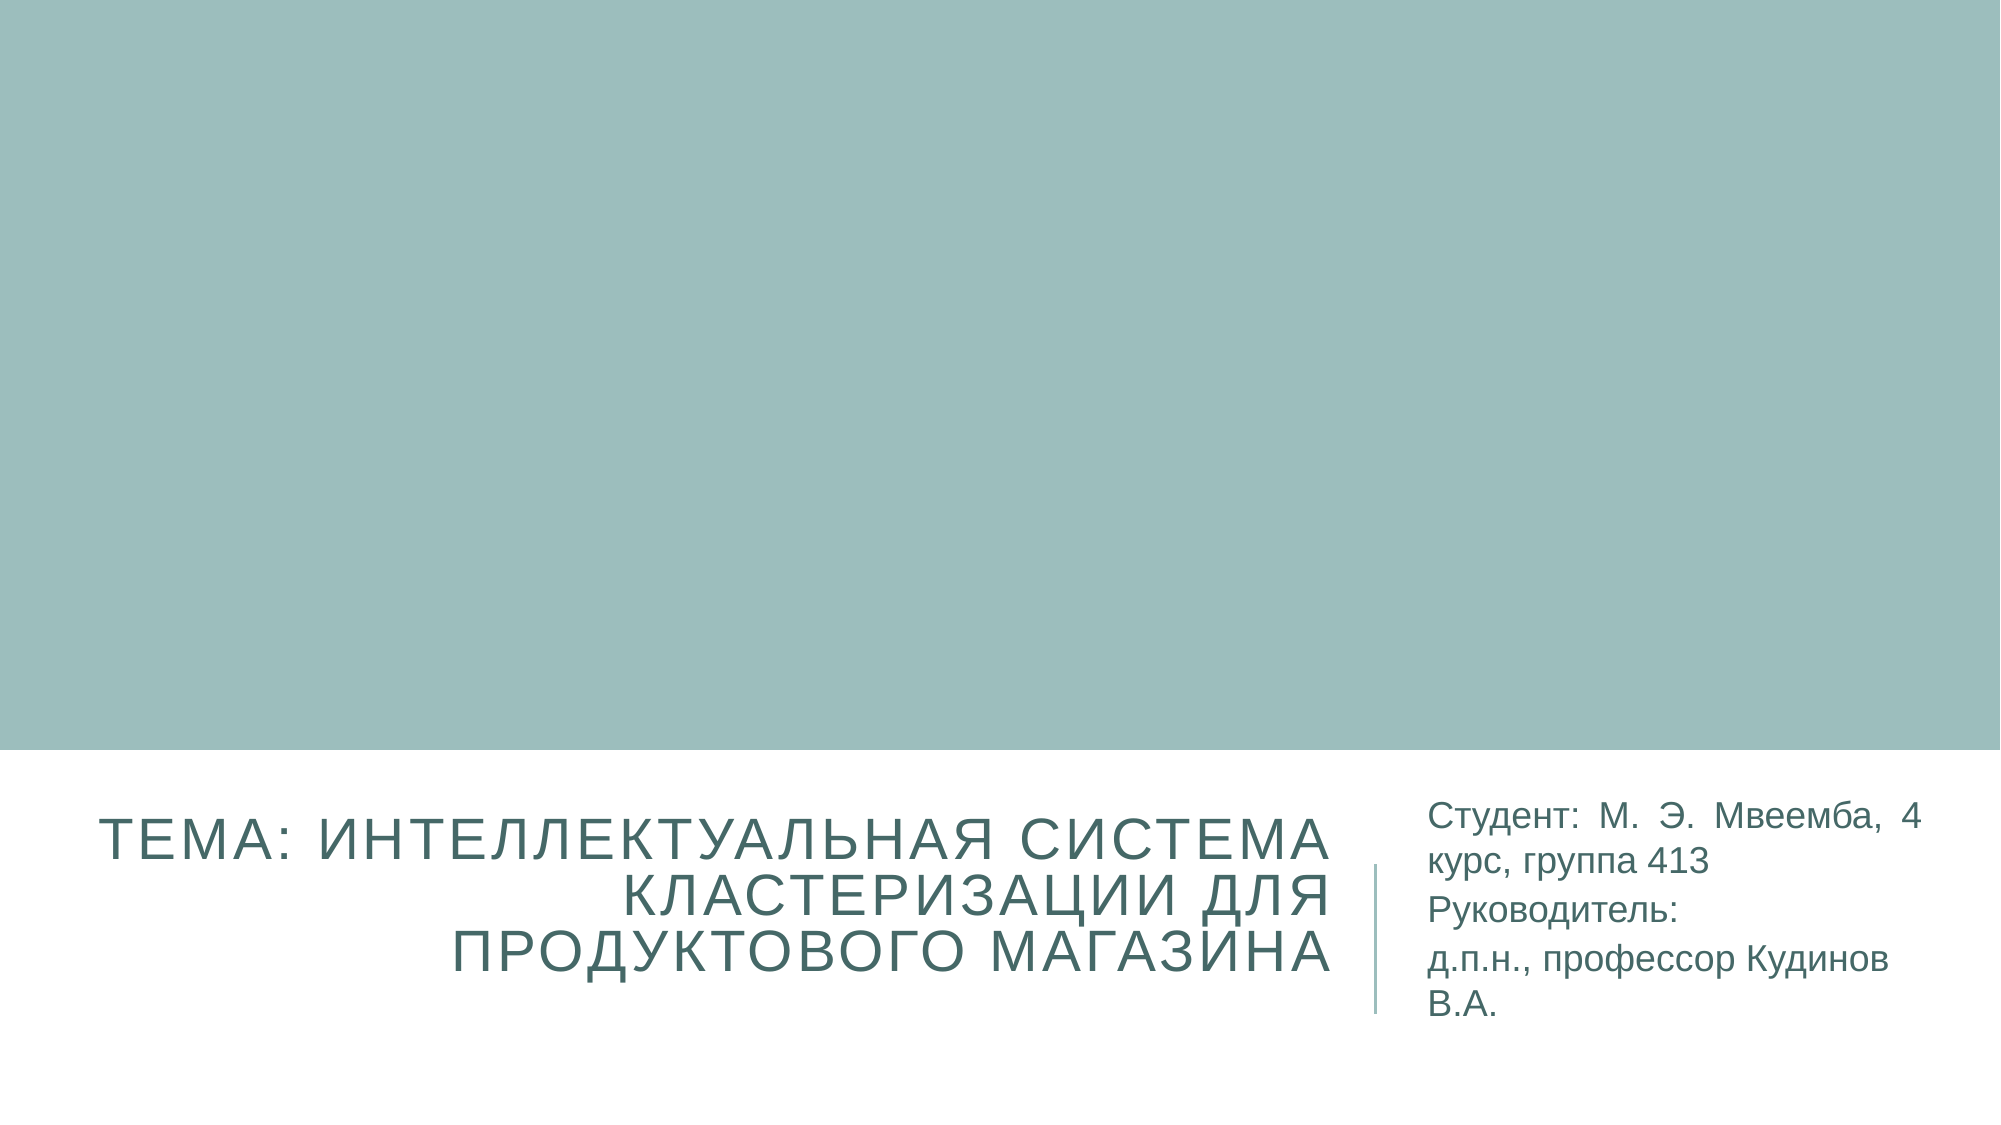

Студент: М. Э. Мвеемба, 4 курс, группа 413
Руководитель:
д.п.н., профессор Кудинов В.А.
# Тема: ИНТЕЛЛЕКТУАЛЬНАЯ СИСТЕМА КЛАСТЕРИЗАЦИИ ДЛЯ ПРОДУКТОВОГО МАГАЗИНА